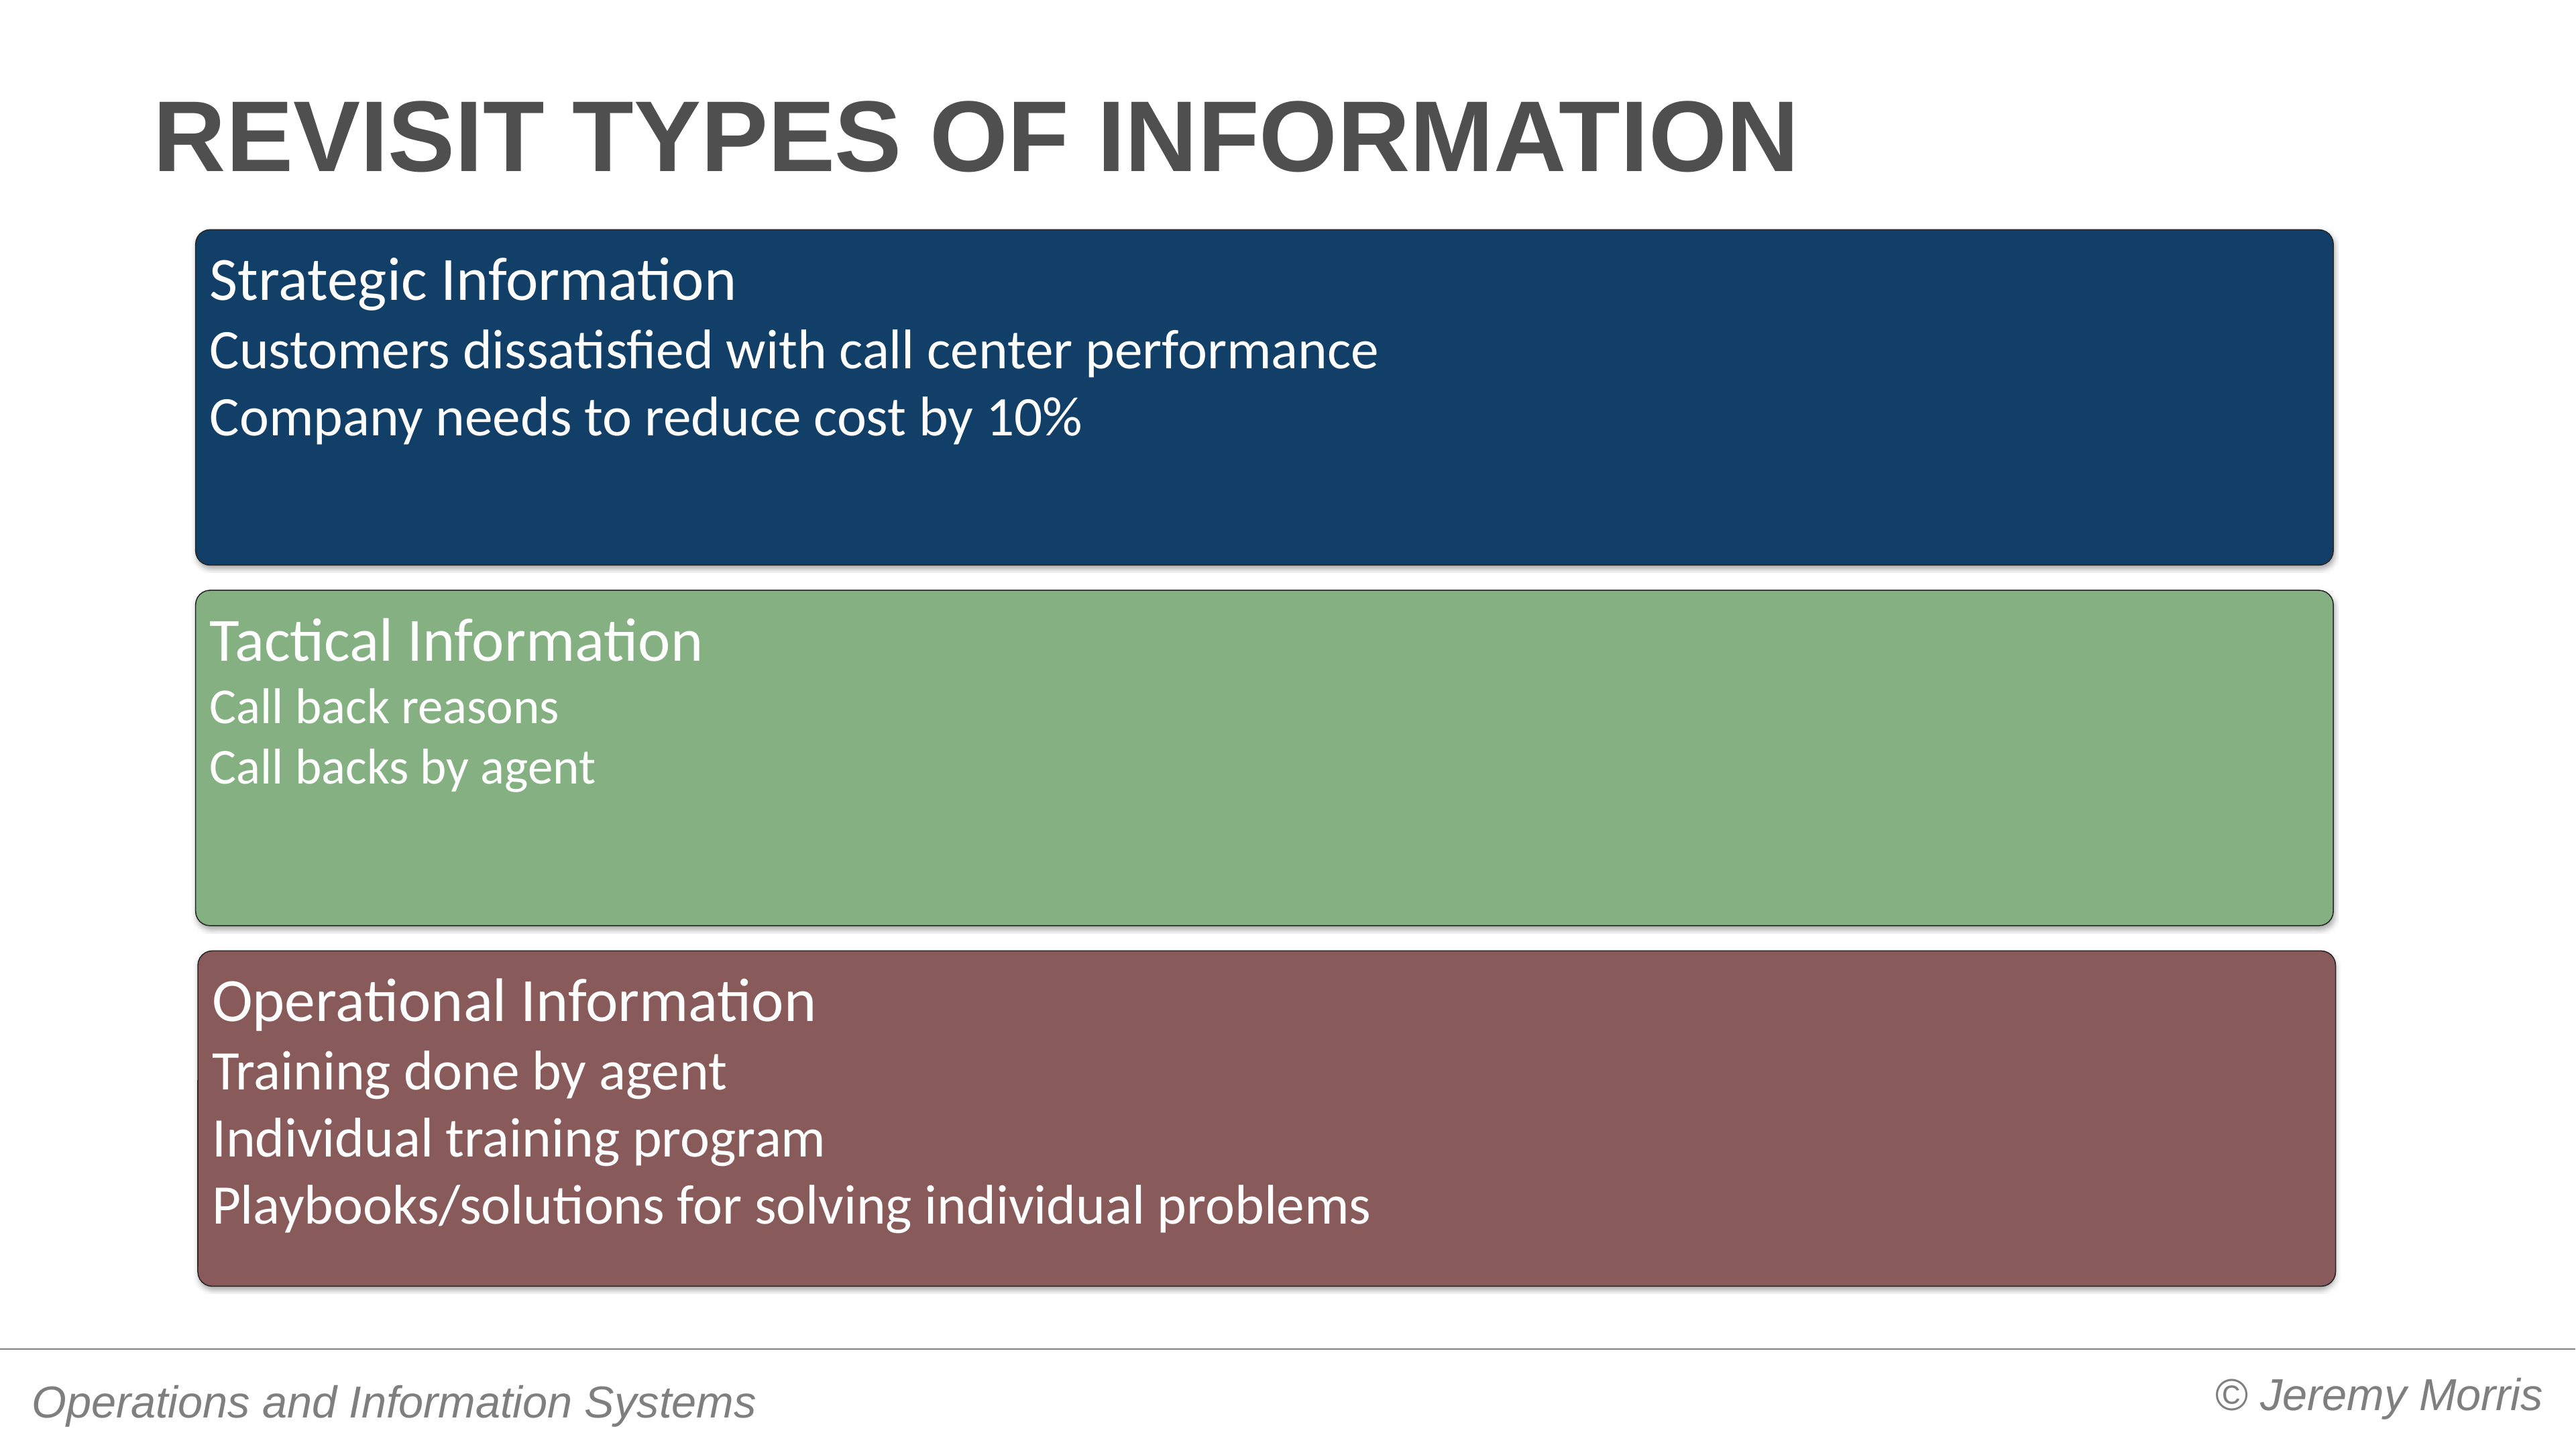

# Revisit types of information
Strategic Information
Customers dissatisfied with call center performance
Company needs to reduce cost by 10%
Tactical Information
Call back reasons
Call backs by agent
Operational Information
Training done by agent
Individual training program
Playbooks/solutions for solving individual problems